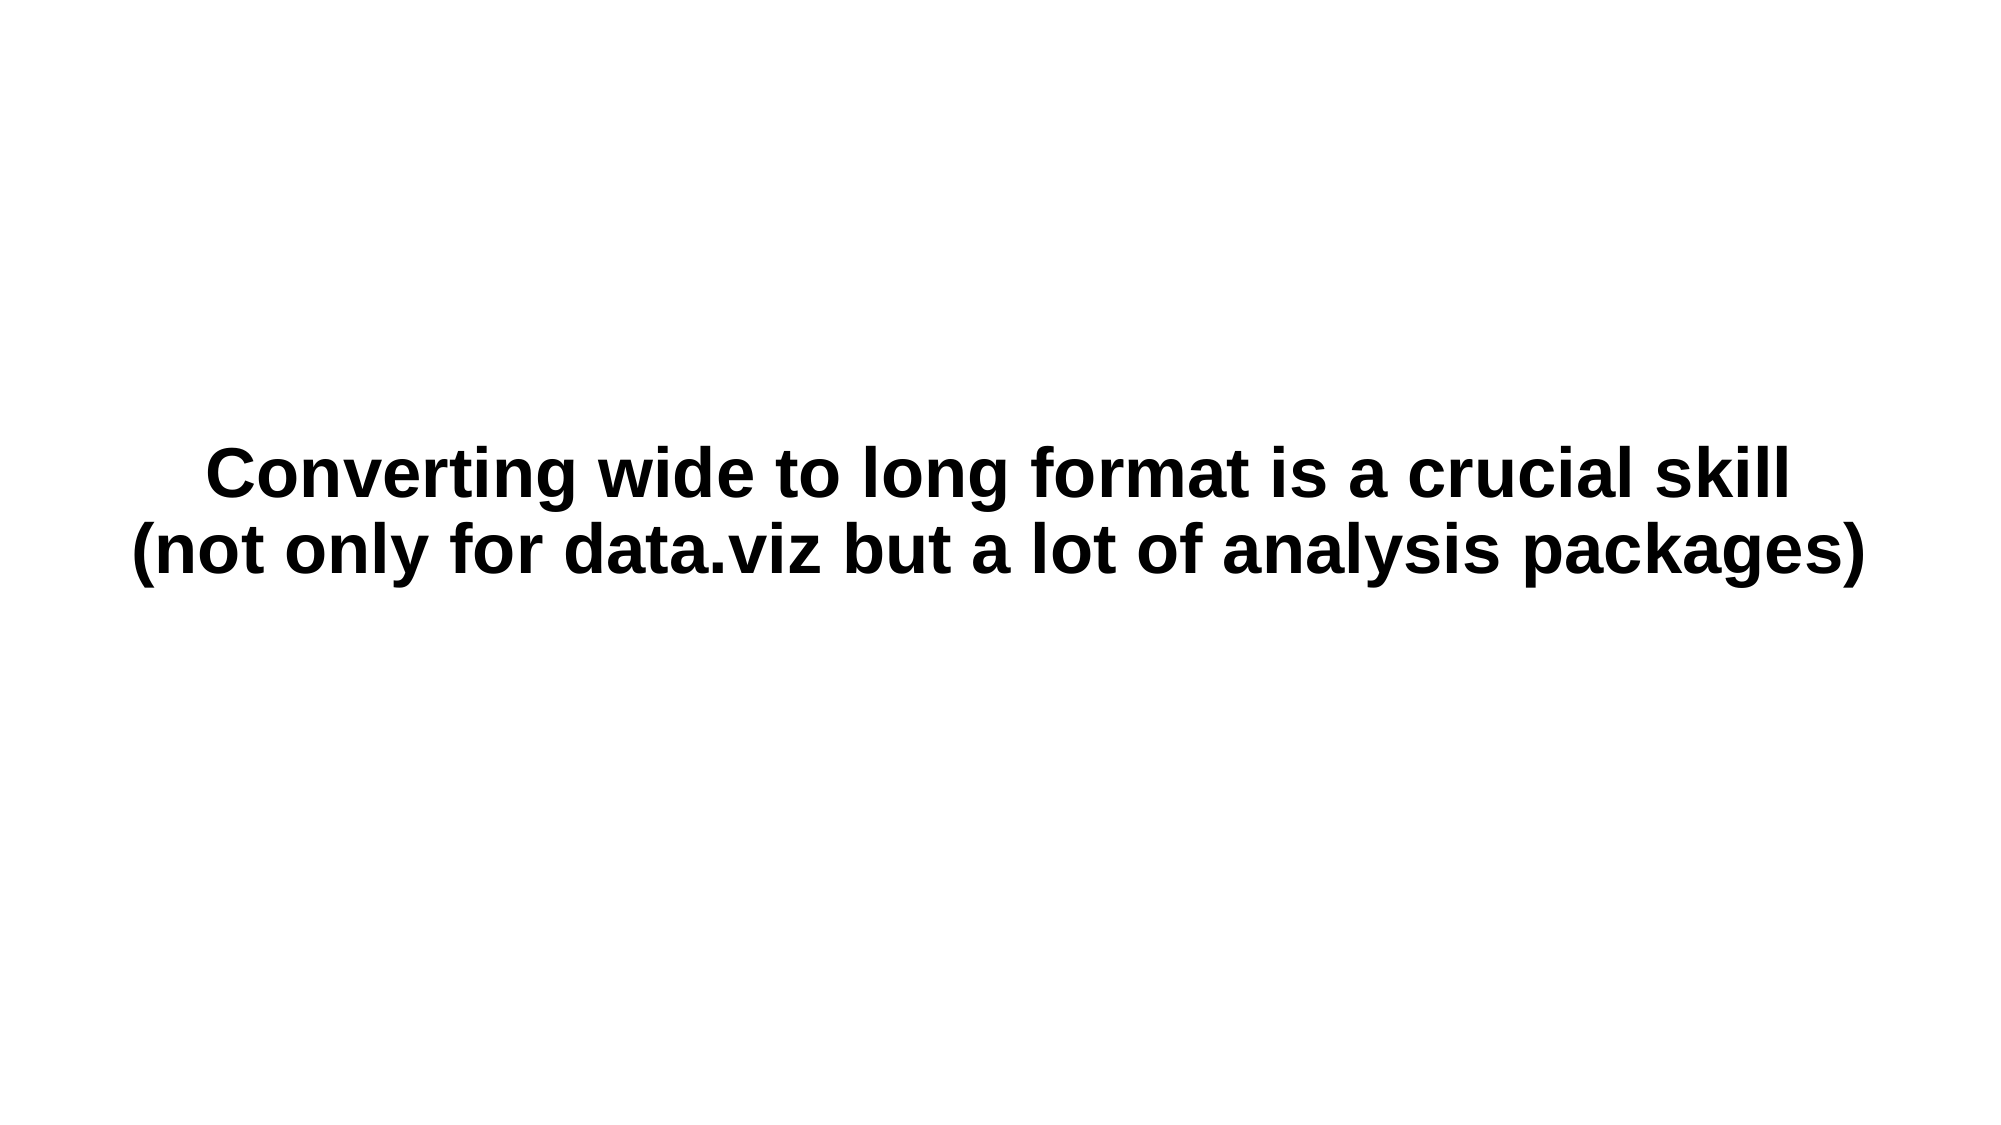

# Converting wide to long format is a crucial skill (not only for data.viz but a lot of analysis packages)